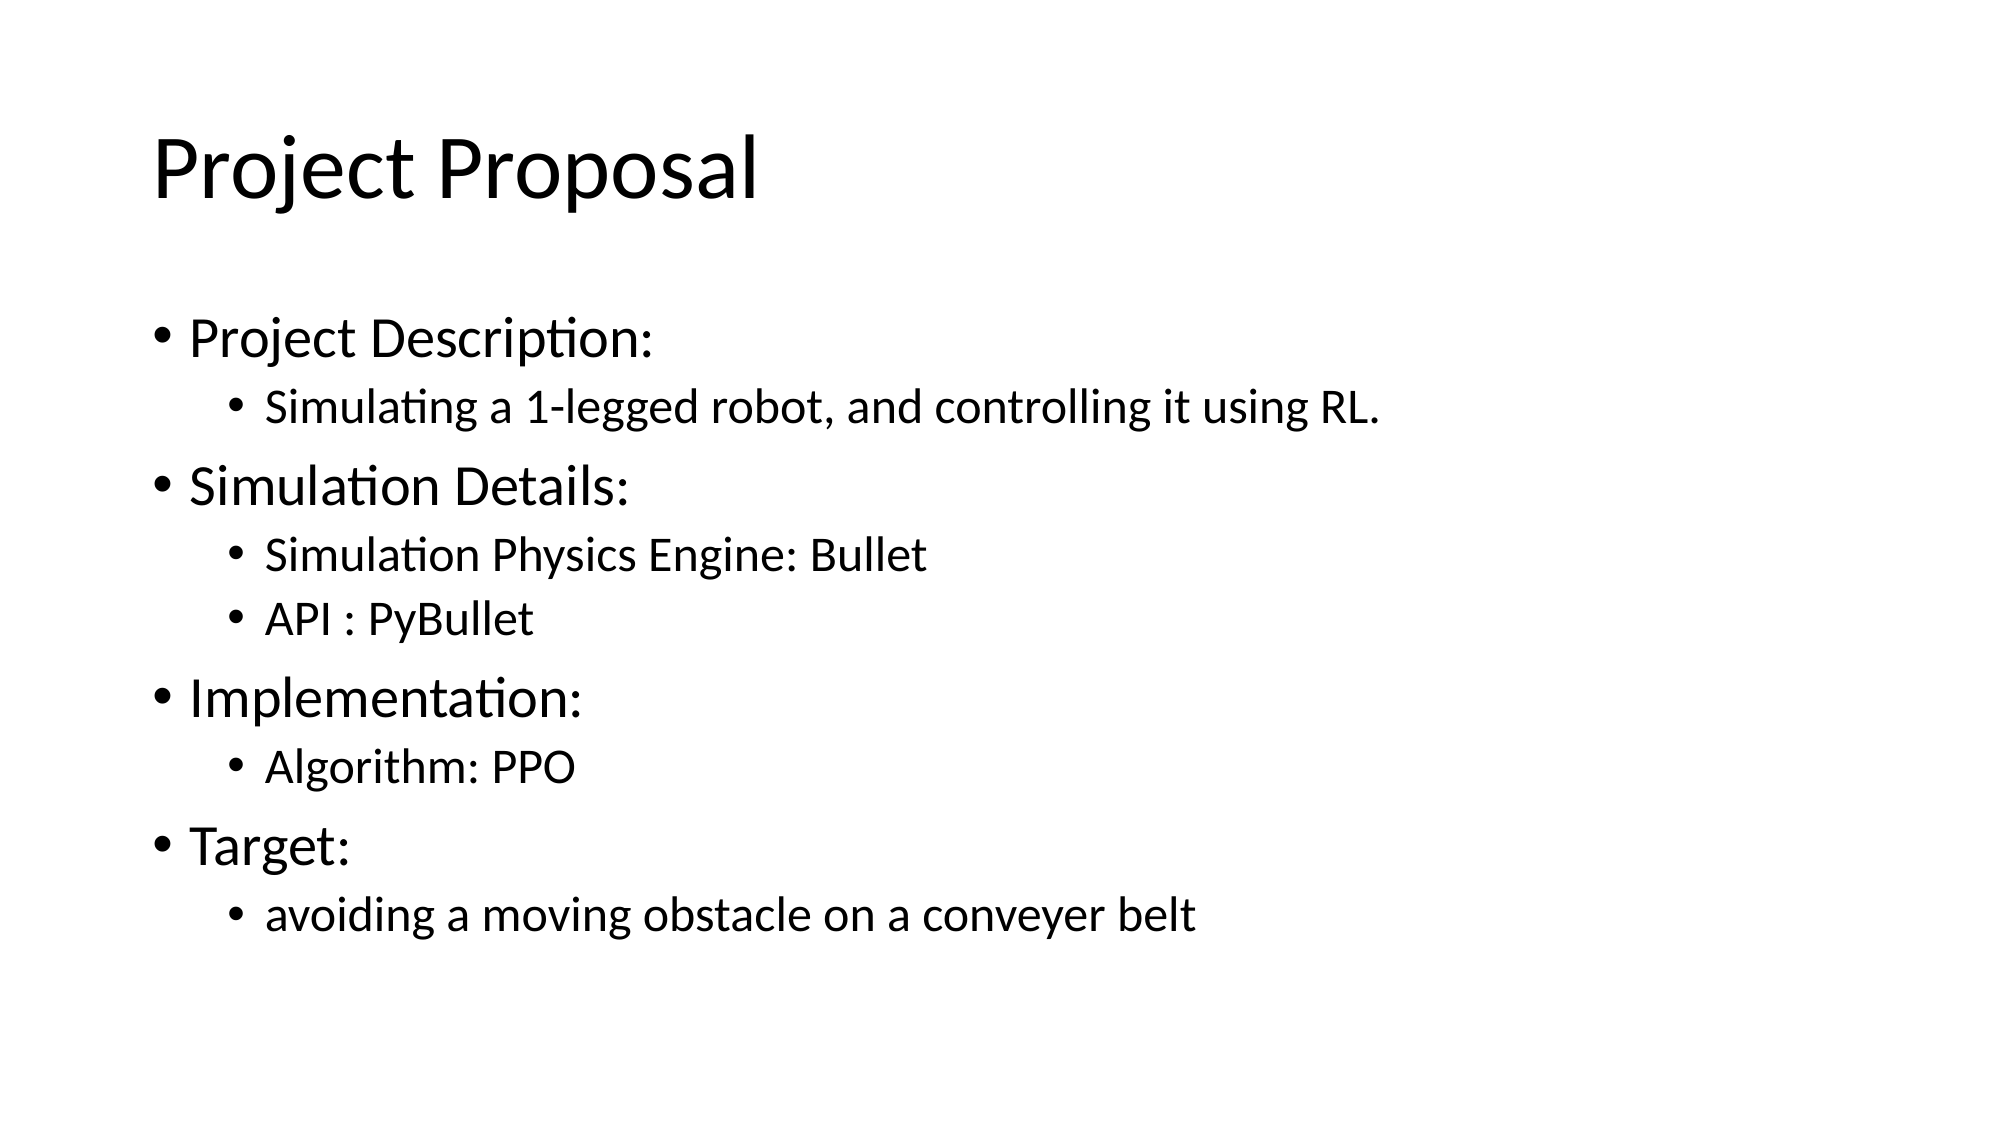

# Project Proposal
Project Description:
Simulating a 1-legged robot, and controlling it using RL.
Simulation Details:
Simulation Physics Engine: Bullet
API : PyBullet
Implementation:
Algorithm: PPO
Target:
avoiding a moving obstacle on a conveyer belt